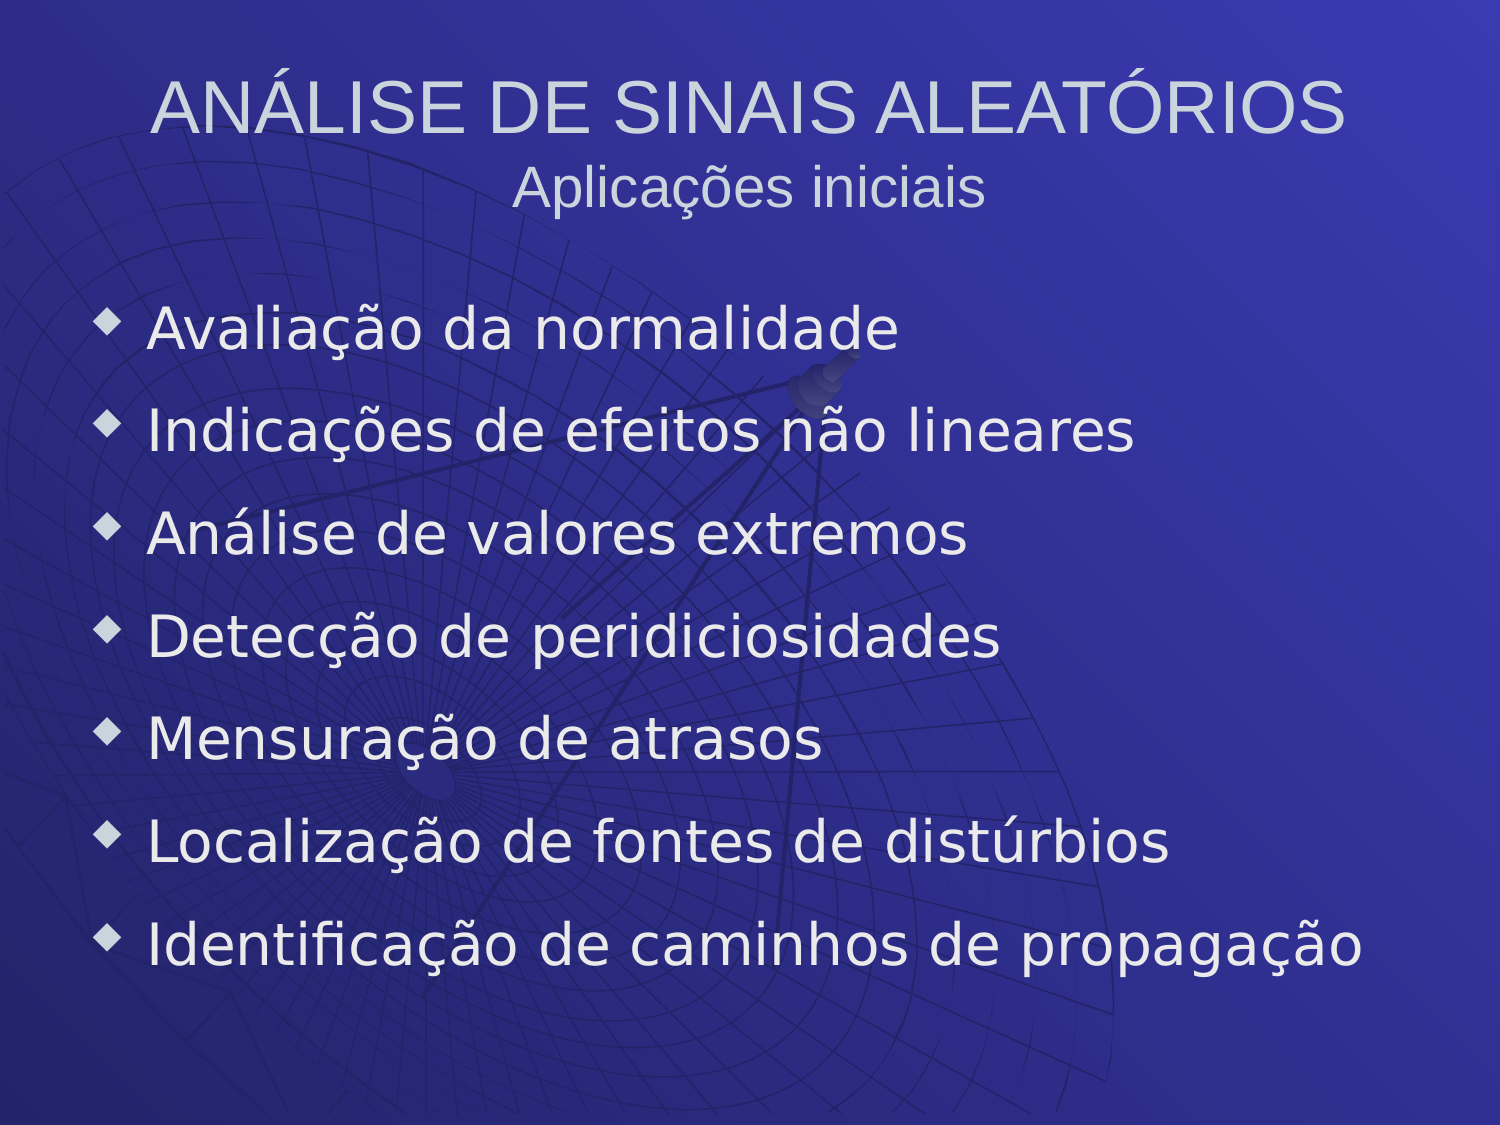

# ANÁLISE DE SINAIS ALEATÓRIOS Aplicações iniciais
Avaliação da normalidade
Indicações de efeitos não lineares
Análise de valores extremos
Detecção de peridiciosidades
Mensuração de atrasos
Localização de fontes de distúrbios
Identificação de caminhos de propagação